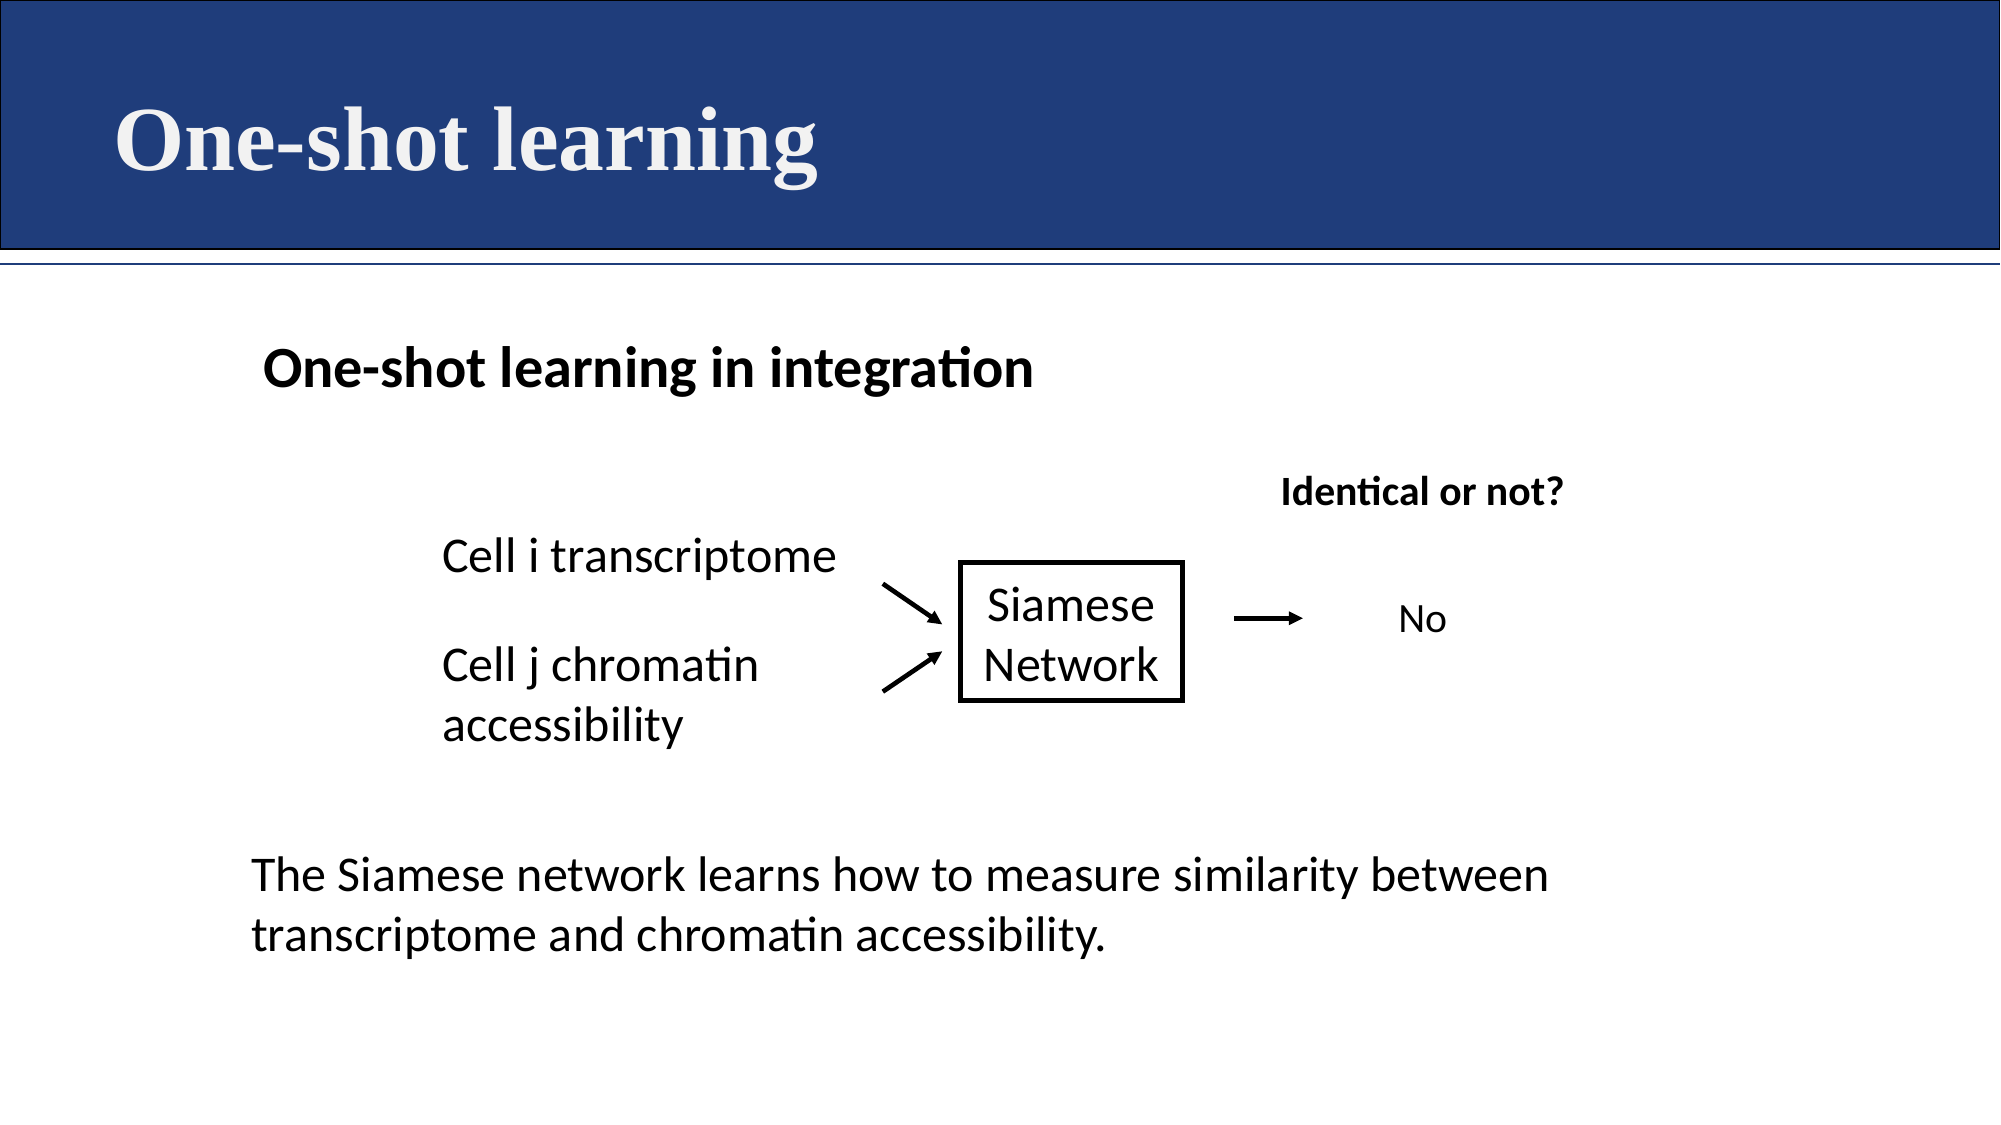

One-shot learning
One-shot learning in integration
Identical or not?
Cell i transcriptome
Siamese Network
No
Cell j chromatin accessibility
The Siamese network learns how to measure similarity between transcriptome and chromatin accessibility.